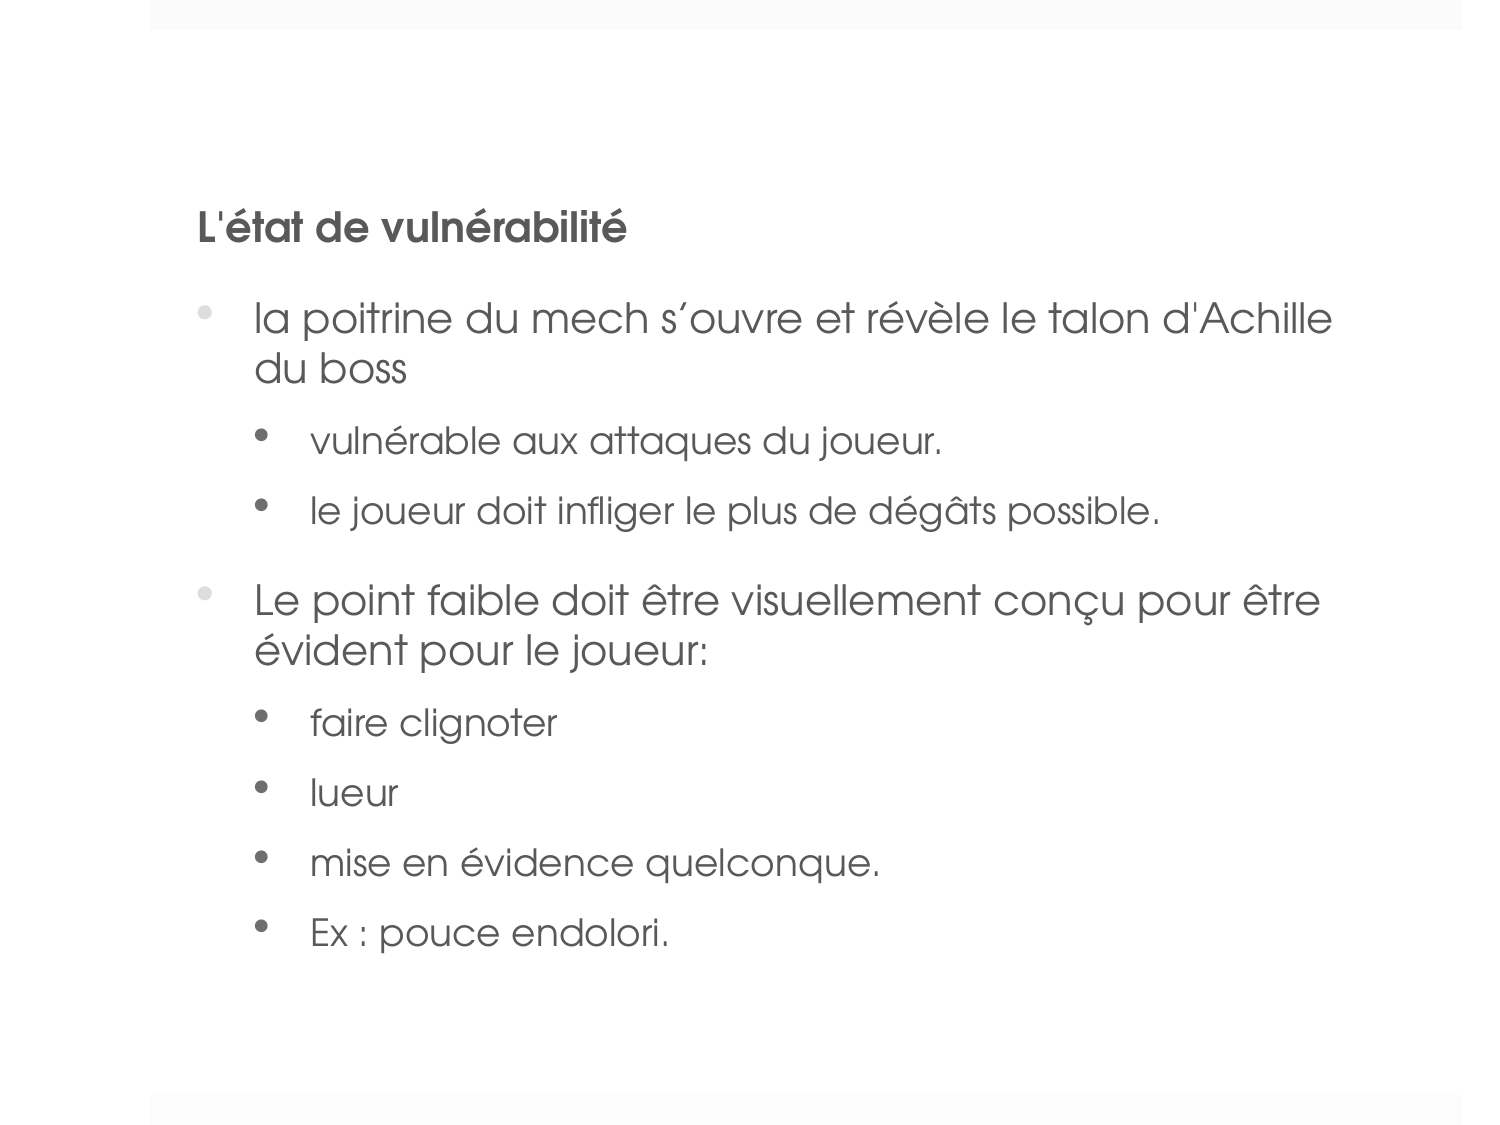

L'état ​de vulnérabilité
la poitrine du mech s’ouvre et révèle le talon d'Achille du boss
vulnérable aux attaques du joueur.
le joueur doit infliger le plus de dégâts possible.
Le point faible doit être visuellement conçu pour être évident pour le joueur:
faire clignoter
lueur
mise en évidence quelconque.
Ex : pouce endolori.